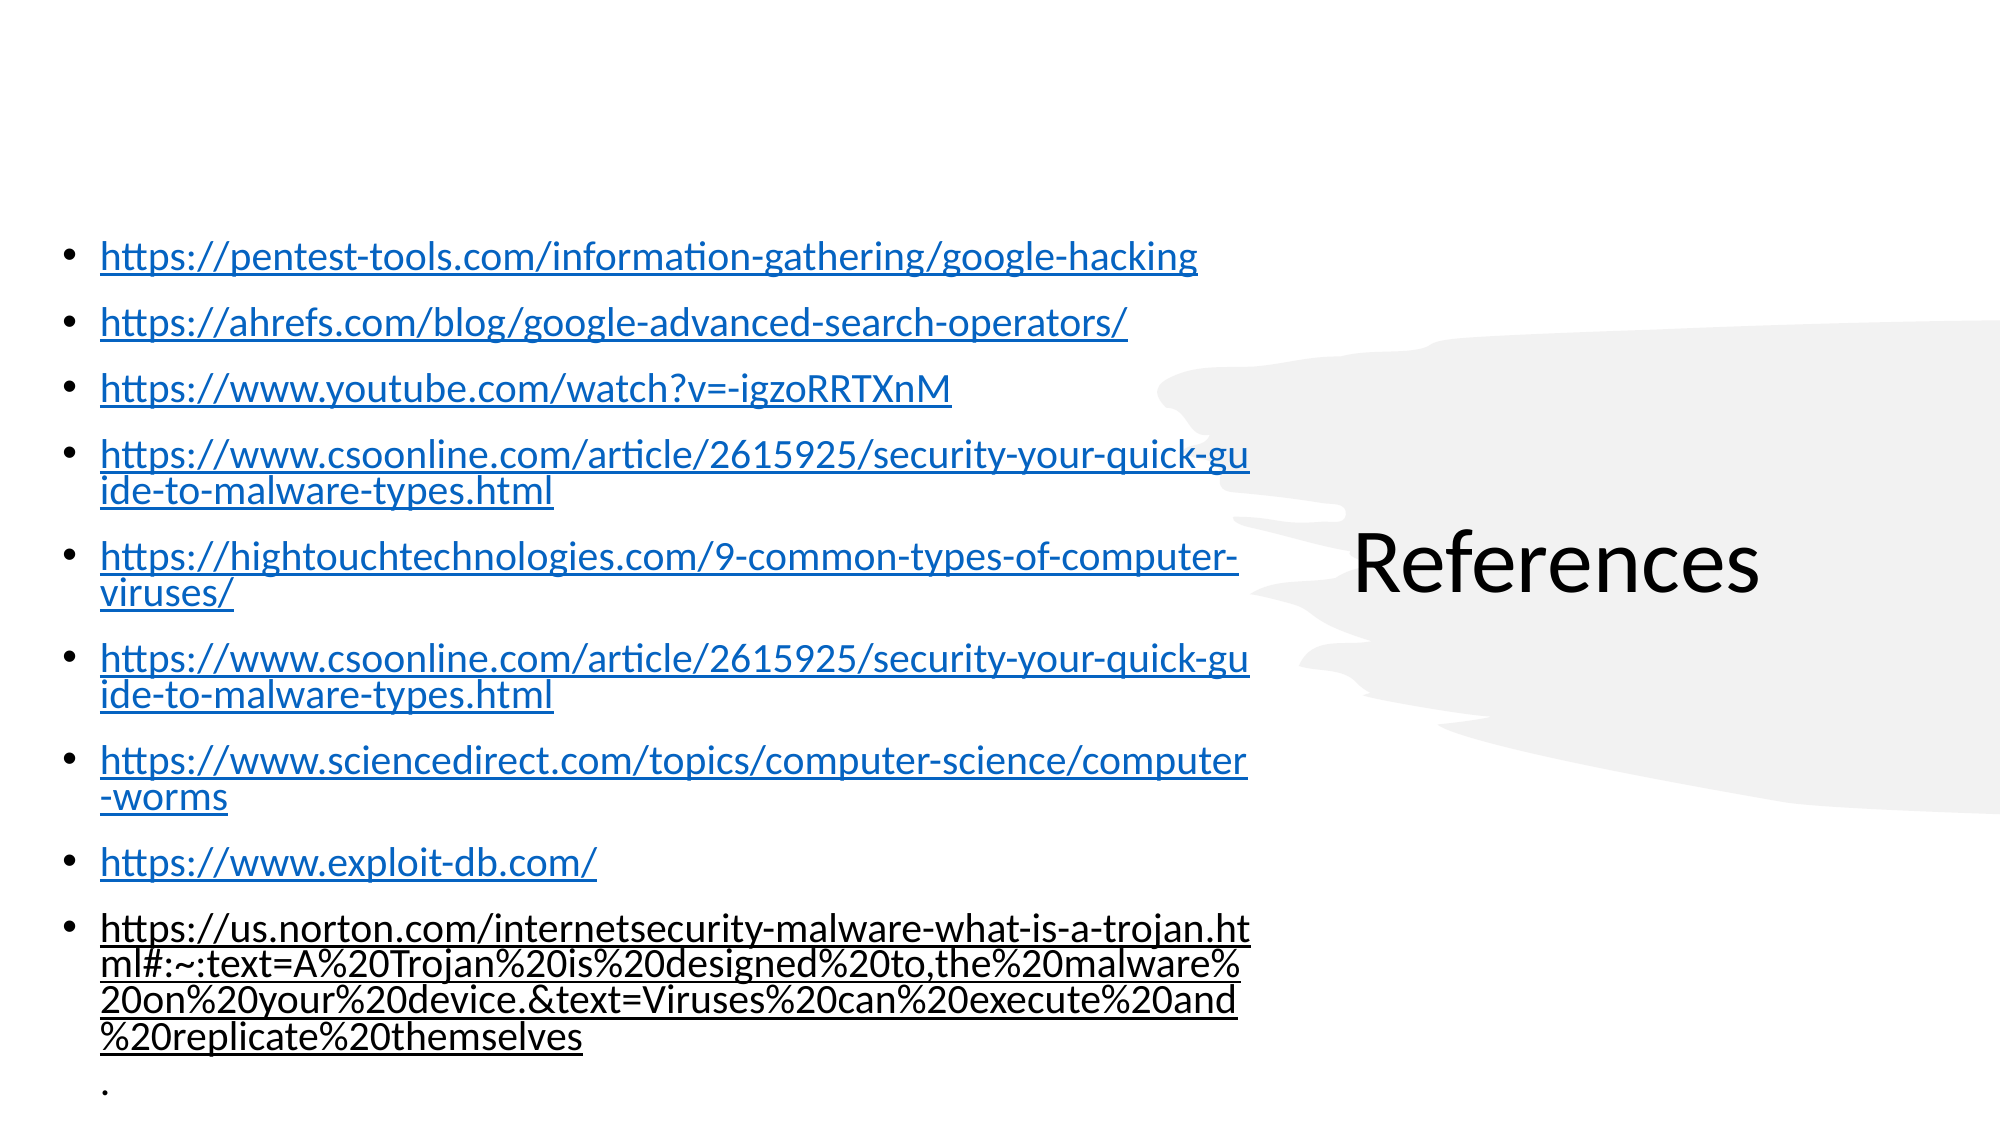

https://pentest-tools.com/information-gathering/google-hacking
https://ahrefs.com/blog/google-advanced-search-operators/
https://www.youtube.com/watch?v=-igzoRRTXnM
https://www.csoonline.com/article/2615925/security-your-quick-guide-to-malware-types.html
https://hightouchtechnologies.com/9-common-types-of-computer-viruses/
https://www.csoonline.com/article/2615925/security-your-quick-guide-to-malware-types.html
https://www.sciencedirect.com/topics/computer-science/computer-worms
https://www.exploit-db.com/
https://us.norton.com/internetsecurity-malware-what-is-a-trojan.html#:~:text=A%20Trojan%20is%20designed%20to,the%20malware%20on%20your%20device.&text=Viruses%20can%20execute%20and%20replicate%20themselves.

# References